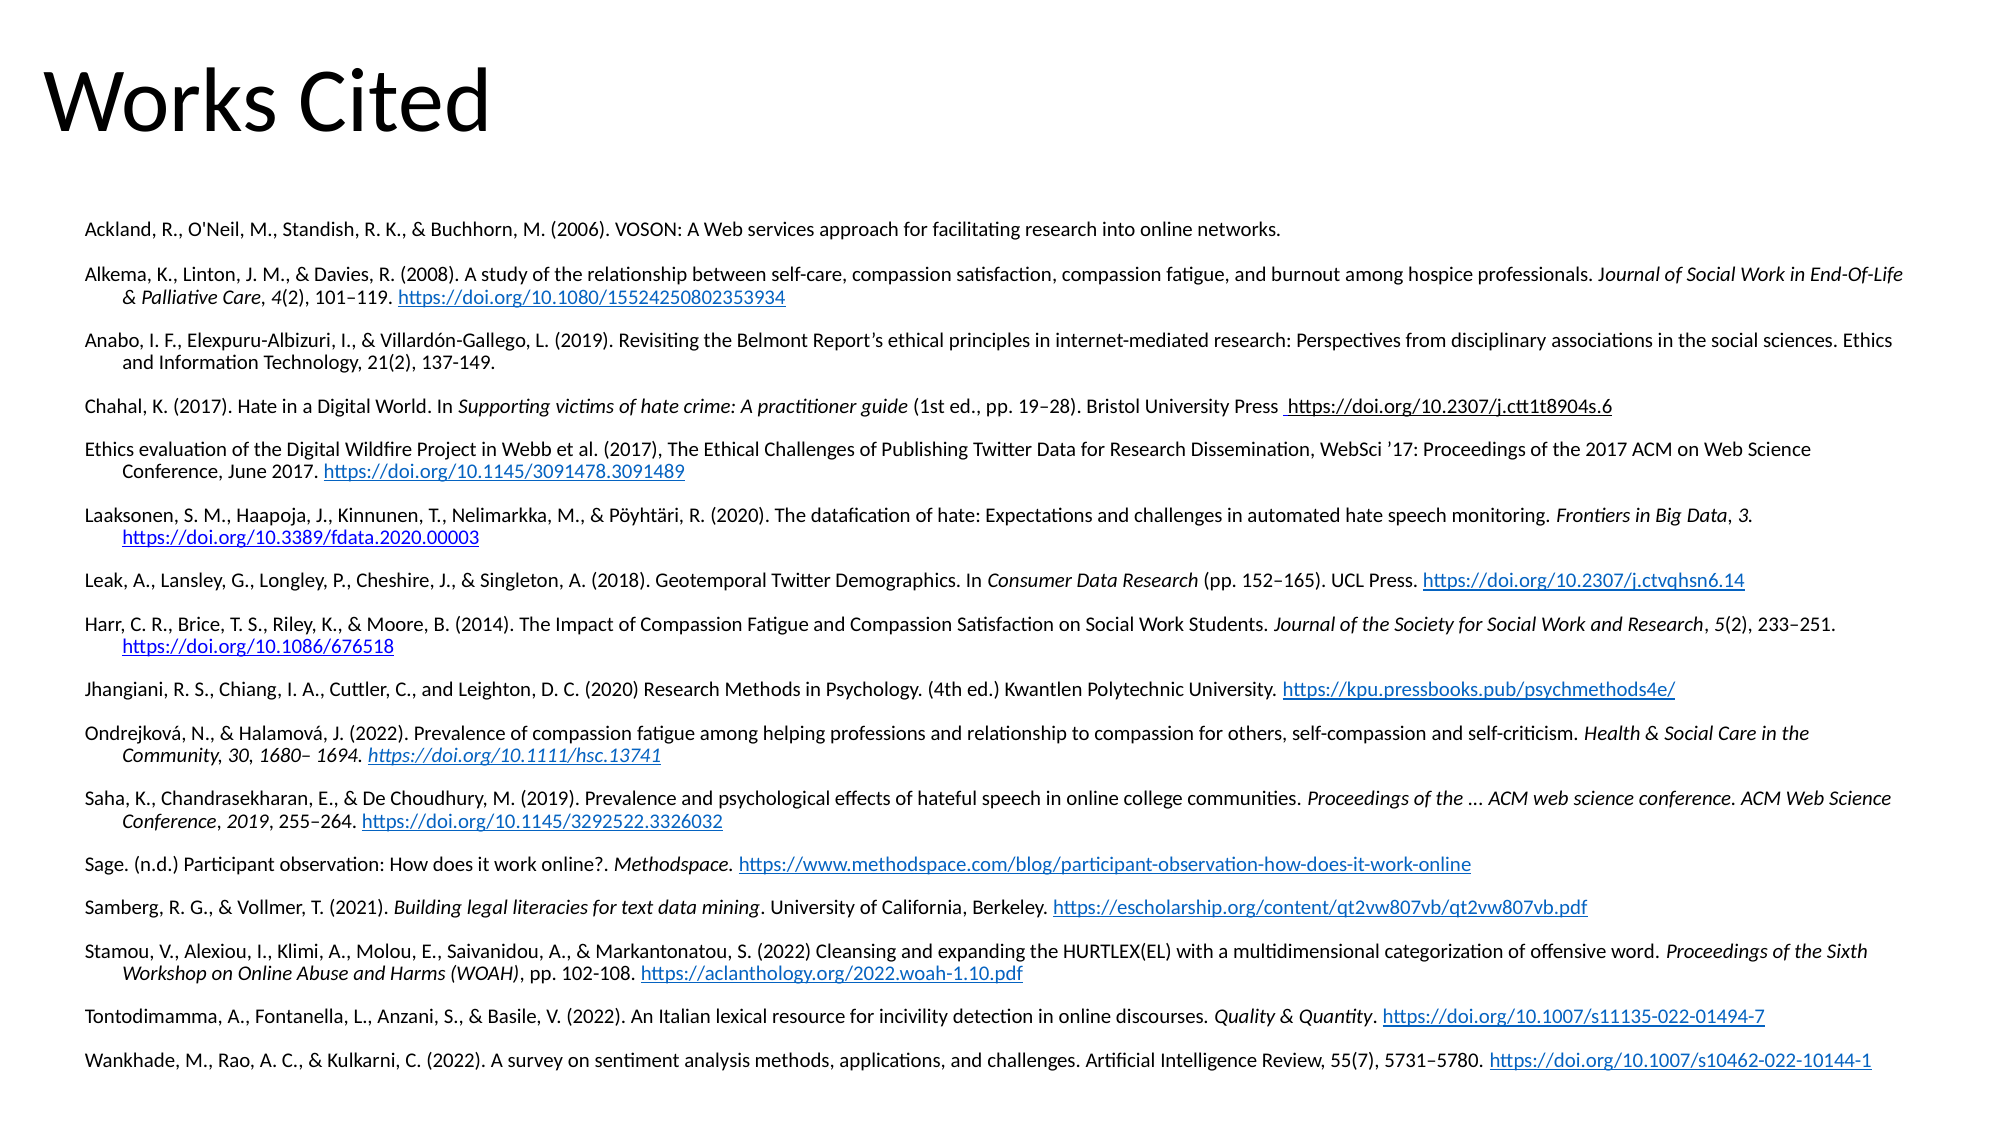

# Works Cited
Ackland, R., O'Neil, M., Standish, R. K., & Buchhorn, M. (2006). VOSON: A Web services approach for facilitating research into online networks.

Alkema, K., Linton, J. M., & Davies, R. (2008). A study of the relationship between self-care, compassion satisfaction, compassion fatigue, and burnout among hospice professionals. Journal of Social Work in End-Of-Life & Palliative Care, 4(2), 101–119. https://doi.org/10.1080/15524250802353934
Anabo, I. F., Elexpuru-Albizuri, I., & Villardón-Gallego, L. (2019). Revisiting the Belmont Report’s ethical principles in internet-mediated research: Perspectives from disciplinary associations in the social sciences. Ethics and Information Technology, 21(2), 137-149.
Chahal, K. (2017). Hate in a Digital World. In Supporting victims of hate crime: A practitioner guide (1st ed., pp. 19–28). Bristol University Press  https://doi.org/10.2307/j.ctt1t8904s.6
Ethics evaluation of the Digital Wildfire Project in Webb et al. (2017), The Ethical Challenges of Publishing Twitter Data for Research Dissemination, WebSci ’17: Proceedings of the 2017 ACM on Web Science Conference, June 2017. https://doi.org/10.1145/3091478.3091489
Laaksonen, S. M., Haapoja, J., Kinnunen, T., Nelimarkka, M., & Pöyhtäri, R. (2020). The datafication of hate: Expectations and challenges in automated hate speech monitoring. Frontiers in Big Data, 3. https://doi.org/10.3389/fdata.2020.00003
Leak, A., Lansley, G., Longley, P., Cheshire, J., & Singleton, A. (2018). Geotemporal Twitter Demographics. In Consumer Data Research (pp. 152–165). UCL Press. https://doi.org/10.2307/j.ctvqhsn6.14
Harr, C. R., Brice, T. S., Riley, K., & Moore, B. (2014). The Impact of Compassion Fatigue and Compassion Satisfaction on Social Work Students. Journal of the Society for Social Work and Research, 5(2), 233–251. https://doi.org/10.1086/676518
Jhangiani, R. S., Chiang, I. A., Cuttler, C., and Leighton, D. C. (2020) Research Methods in Psychology. (4th ed.) Kwantlen Polytechnic University. https://kpu.pressbooks.pub/psychmethods4e/
Ondrejková, N., & Halamová, J. (2022). Prevalence of compassion fatigue among helping professions and relationship to compassion for others, self-compassion and self-criticism. Health & Social Care in the Community, 30, 1680– 1694. https://doi.org/10.1111/hsc.13741
Saha, K., Chandrasekharan, E., & De Choudhury, M. (2019). Prevalence and psychological effects of hateful speech in online college communities. Proceedings of the ... ACM web science conference. ACM Web Science Conference, 2019, 255–264. https://doi.org/10.1145/3292522.3326032
Sage. (n.d.) Participant observation: How does it work online?. Methodspace. https://www.methodspace.com/blog/participant-observation-how-does-it-work-online
Samberg, R. G., & Vollmer, T. (2021). Building legal literacies for text data mining. University of California, Berkeley. https://escholarship.org/content/qt2vw807vb/qt2vw807vb.pdf
Stamou, V., Alexiou, I., Klimi, A., Molou, E., Saivanidou, A., & Markantonatou, S. (2022) Cleansing and expanding the HURTLEX(EL) with a multidimensional categorization of offensive word. Proceedings of the Sixth Workshop on Online Abuse and Harms (WOAH), pp. 102-108. https://aclanthology.org/2022.woah-1.10.pdf
Tontodimamma, A., Fontanella, L., Anzani, S., & Basile, V. (2022). An Italian lexical resource for incivility detection in online discourses. Quality & Quantity. https://doi.org/10.1007/s11135-022-01494-7
Wankhade, M., Rao, A. C., & Kulkarni, C. (2022). A survey on sentiment analysis methods, applications, and challenges. Artificial Intelligence Review, 55(7), 5731–5780. https://doi.org/10.1007/s10462-022-10144-1